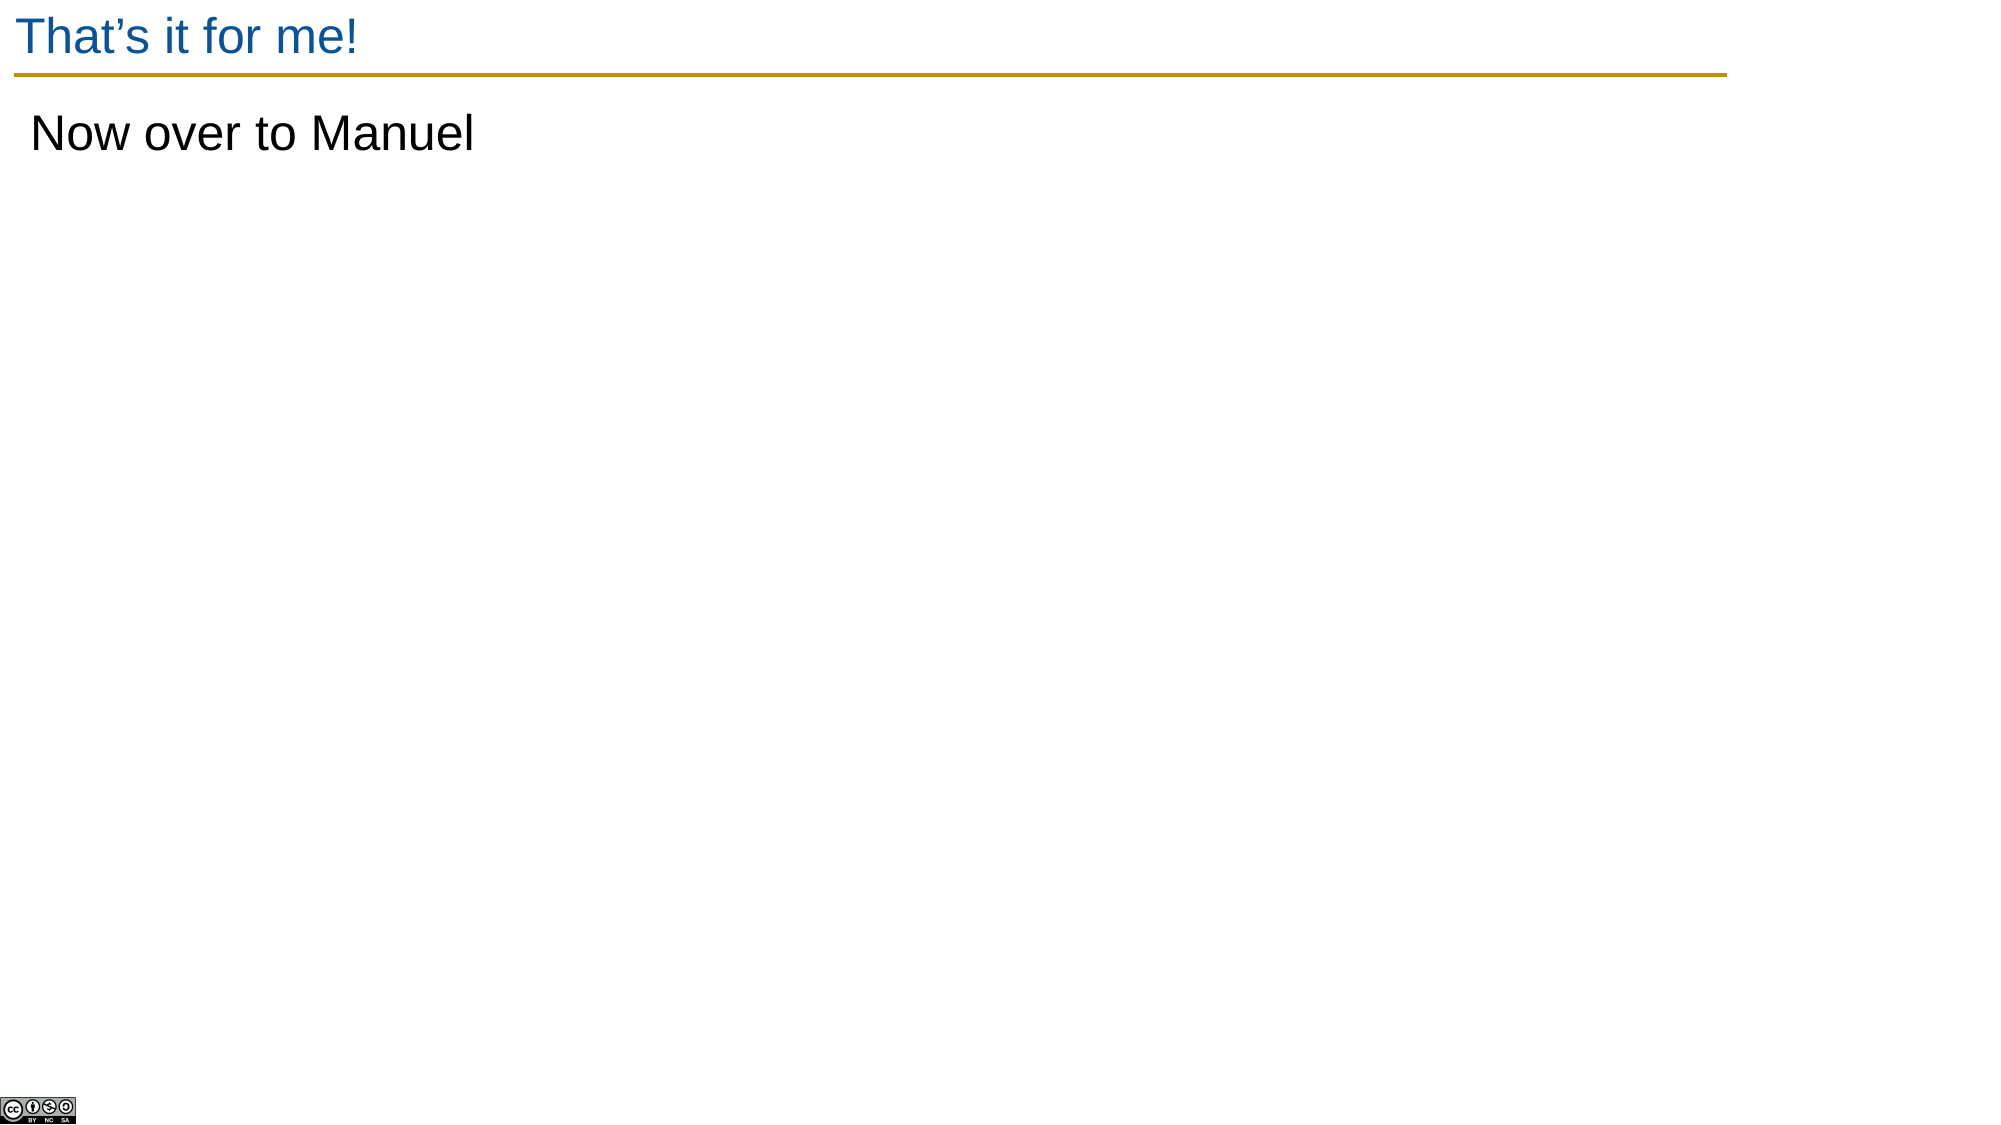

# That’s it for me!
Now over to Manuel